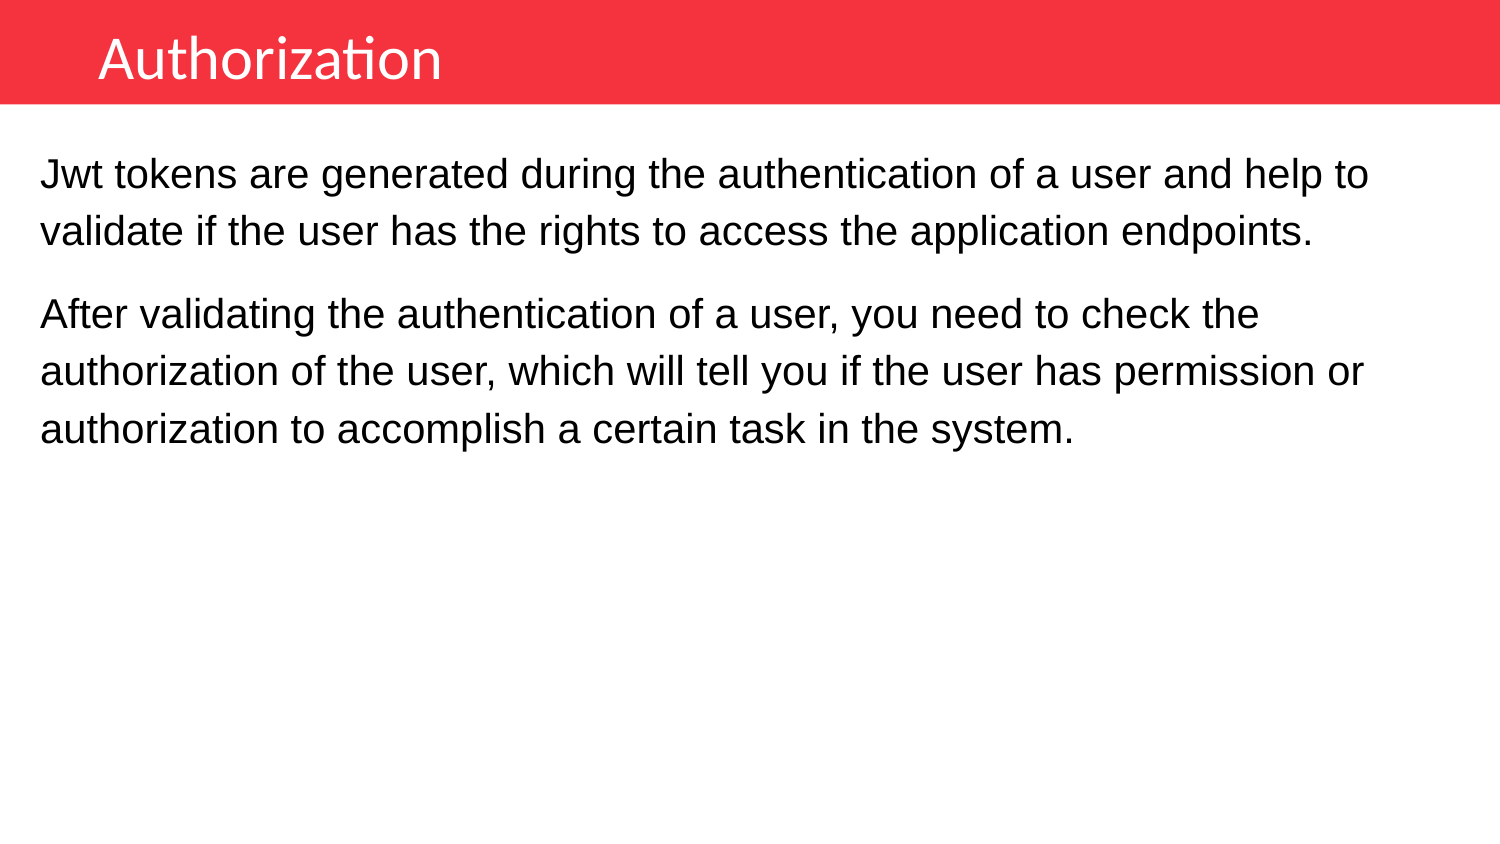

Authorization

Jwt tokens are generated during the authentication of a user and help to validate if the user has the rights to access the application endpoints.
After validating the authentication of a user, you need to check the authorization of the user, which will tell you if the user has permission or authorization to accomplish a certain task in the system.